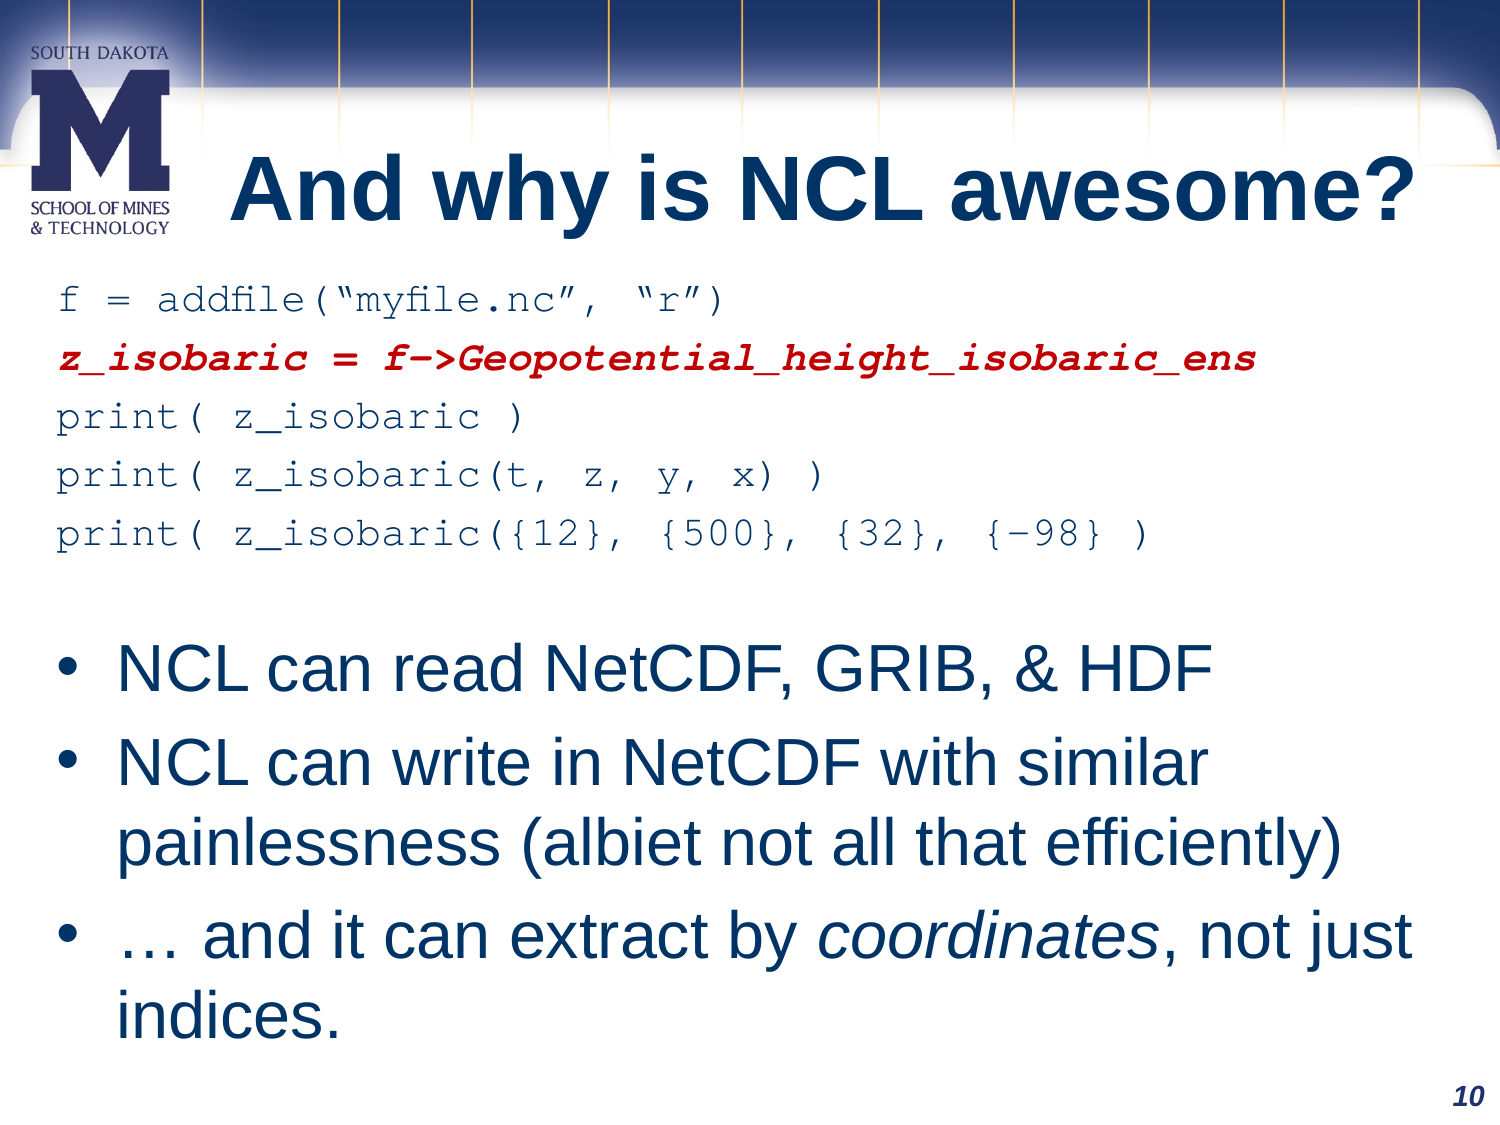

# And why is NCL awesome?
f = addfile(“myfile.nc”, “r”)
z_isobaric = f->Geopotential_height_isobaric_ens
print( z_isobaric )
print( z_isobaric(t, z, y, x) )
print( z_isobaric({12}, {500}, {32}, {-98} )

NCL can read NetCDF, GRIB, & HDF
NCL can write in NetCDF with similar painlessness (albiet not all that efficiently)
… and it can extract by coordinates, not just indices.

10